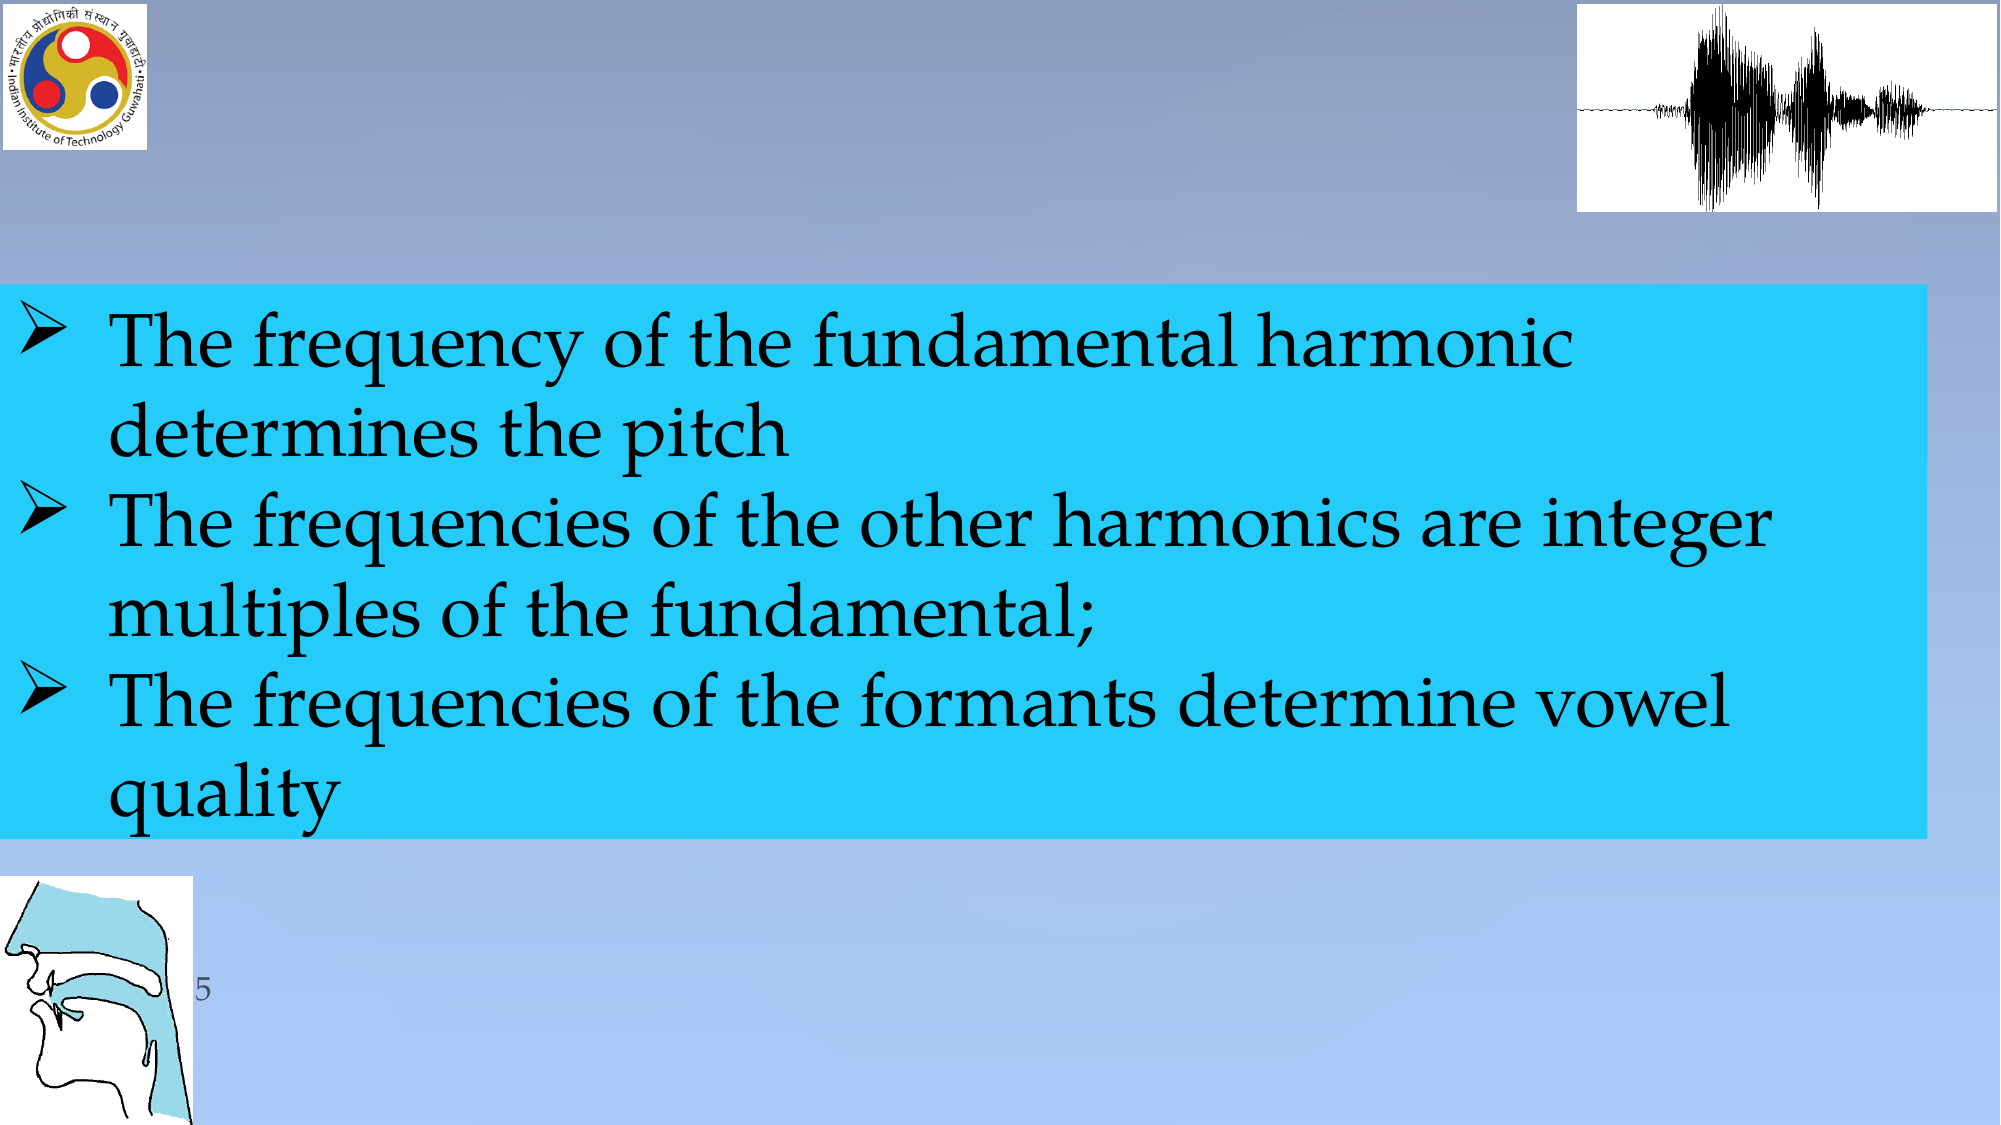

The frequency of the fundamental harmonic determines the pitch
The frequencies of the other harmonics are integer multiples of the fundamental;
The frequencies of the formants determine vowel quality
5